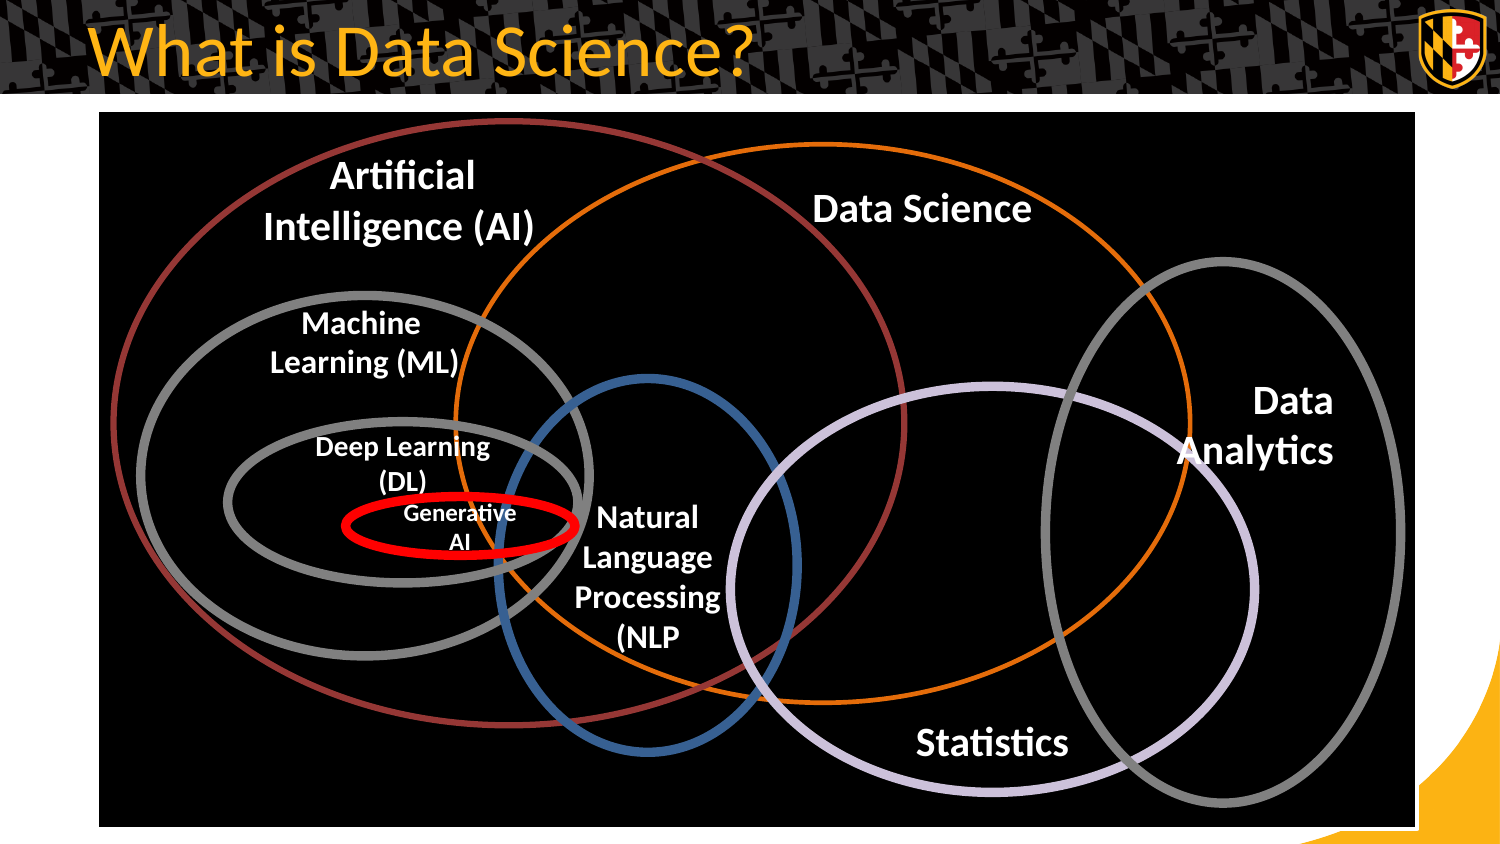

# What is Data Science?

         Artificial
  Intelligence (AI)

                     Data Science

		Data Analytics

Machine
Learning (ML)

Natural Language Processing (NLP

Statistics
Deep Learning (DL)

Generative AI